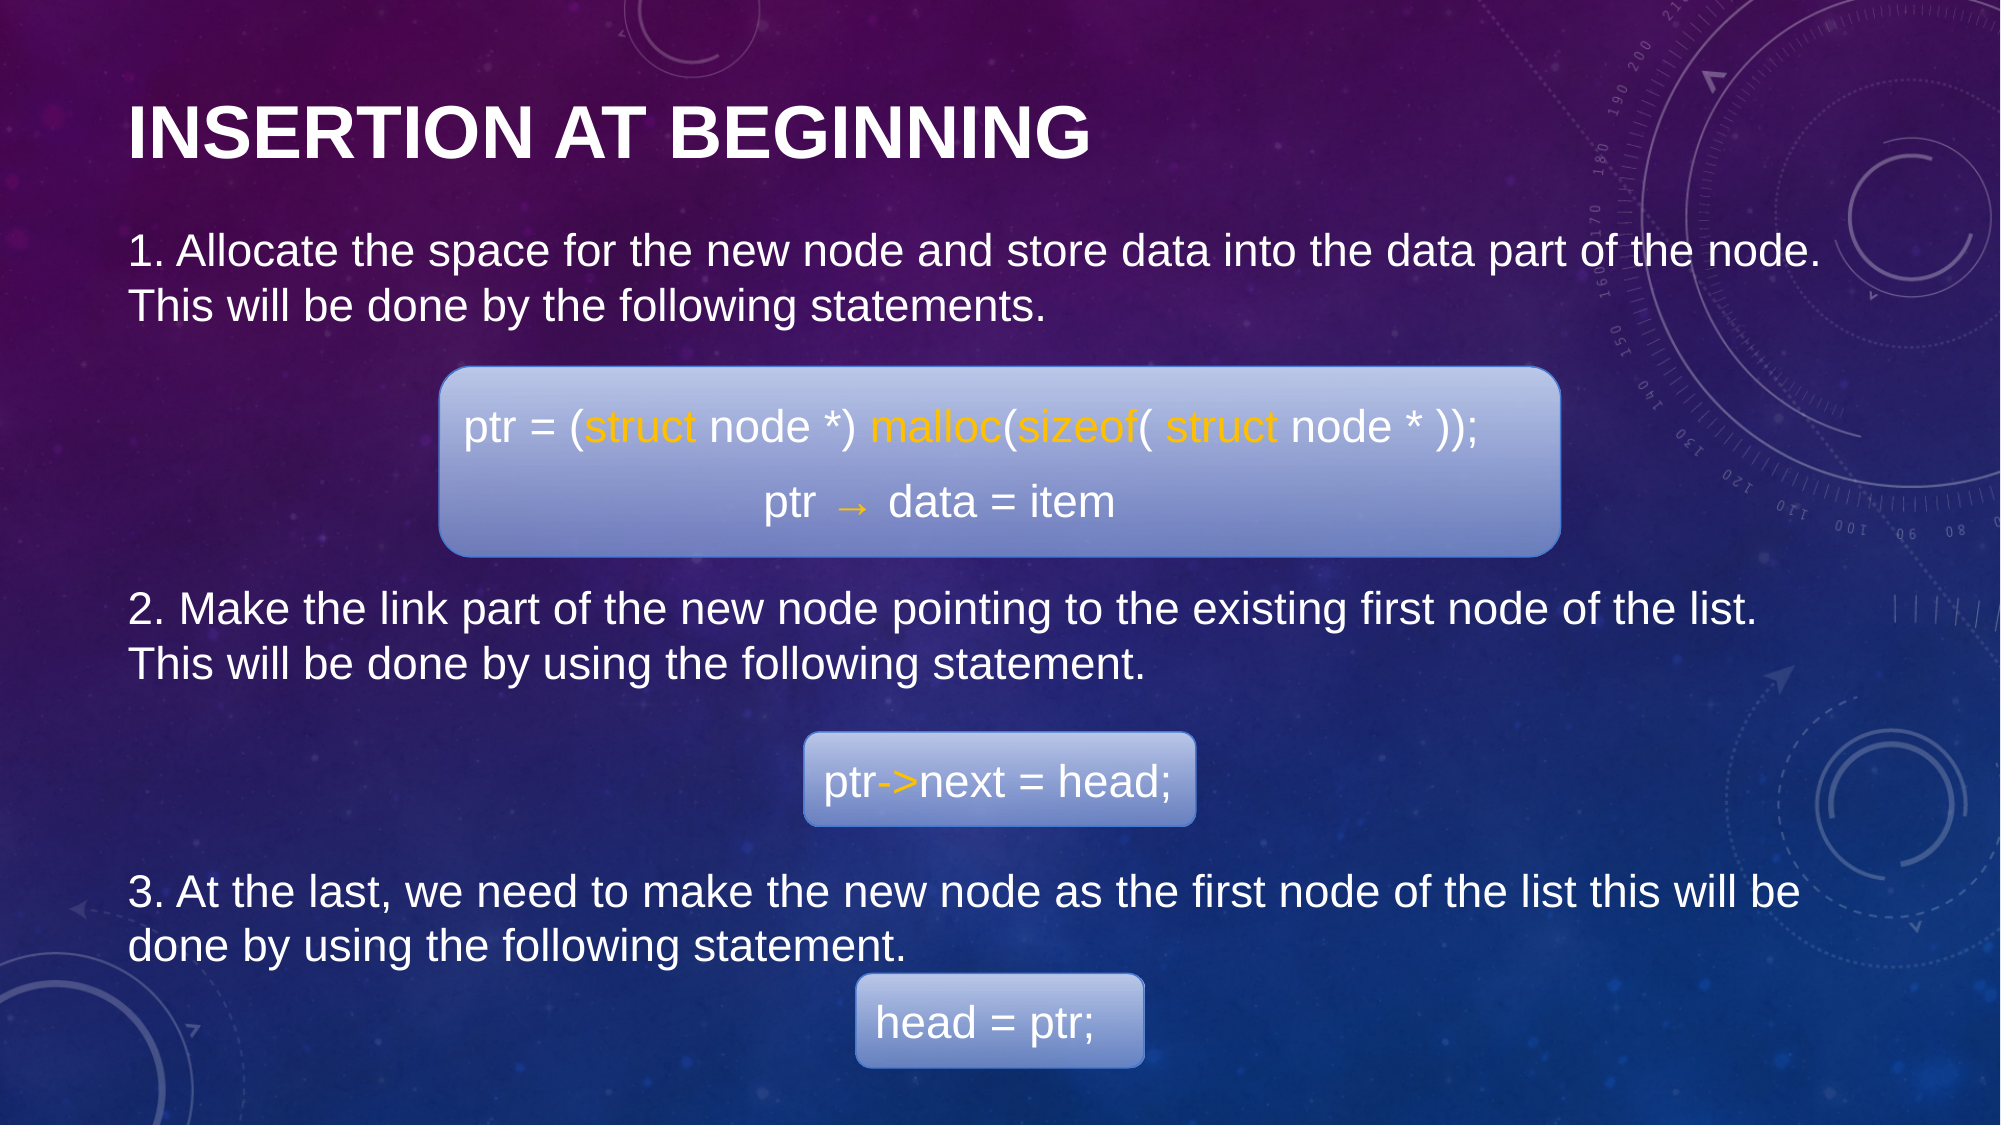

# Insertion at beginning
1. Allocate the space for the new node and store data into the data part of the node. This will be done by the following statements.

2. Make the link part of the new node pointing to the existing first node of the list. This will be done by using the following statement.

3. At the last, we need to make the new node as the first node of the list this will be done by using the following statement.

ptr = (struct node *) malloc(sizeof( struct node * ));
		ptr → data = item
ptr->next = head;
head = ptr;